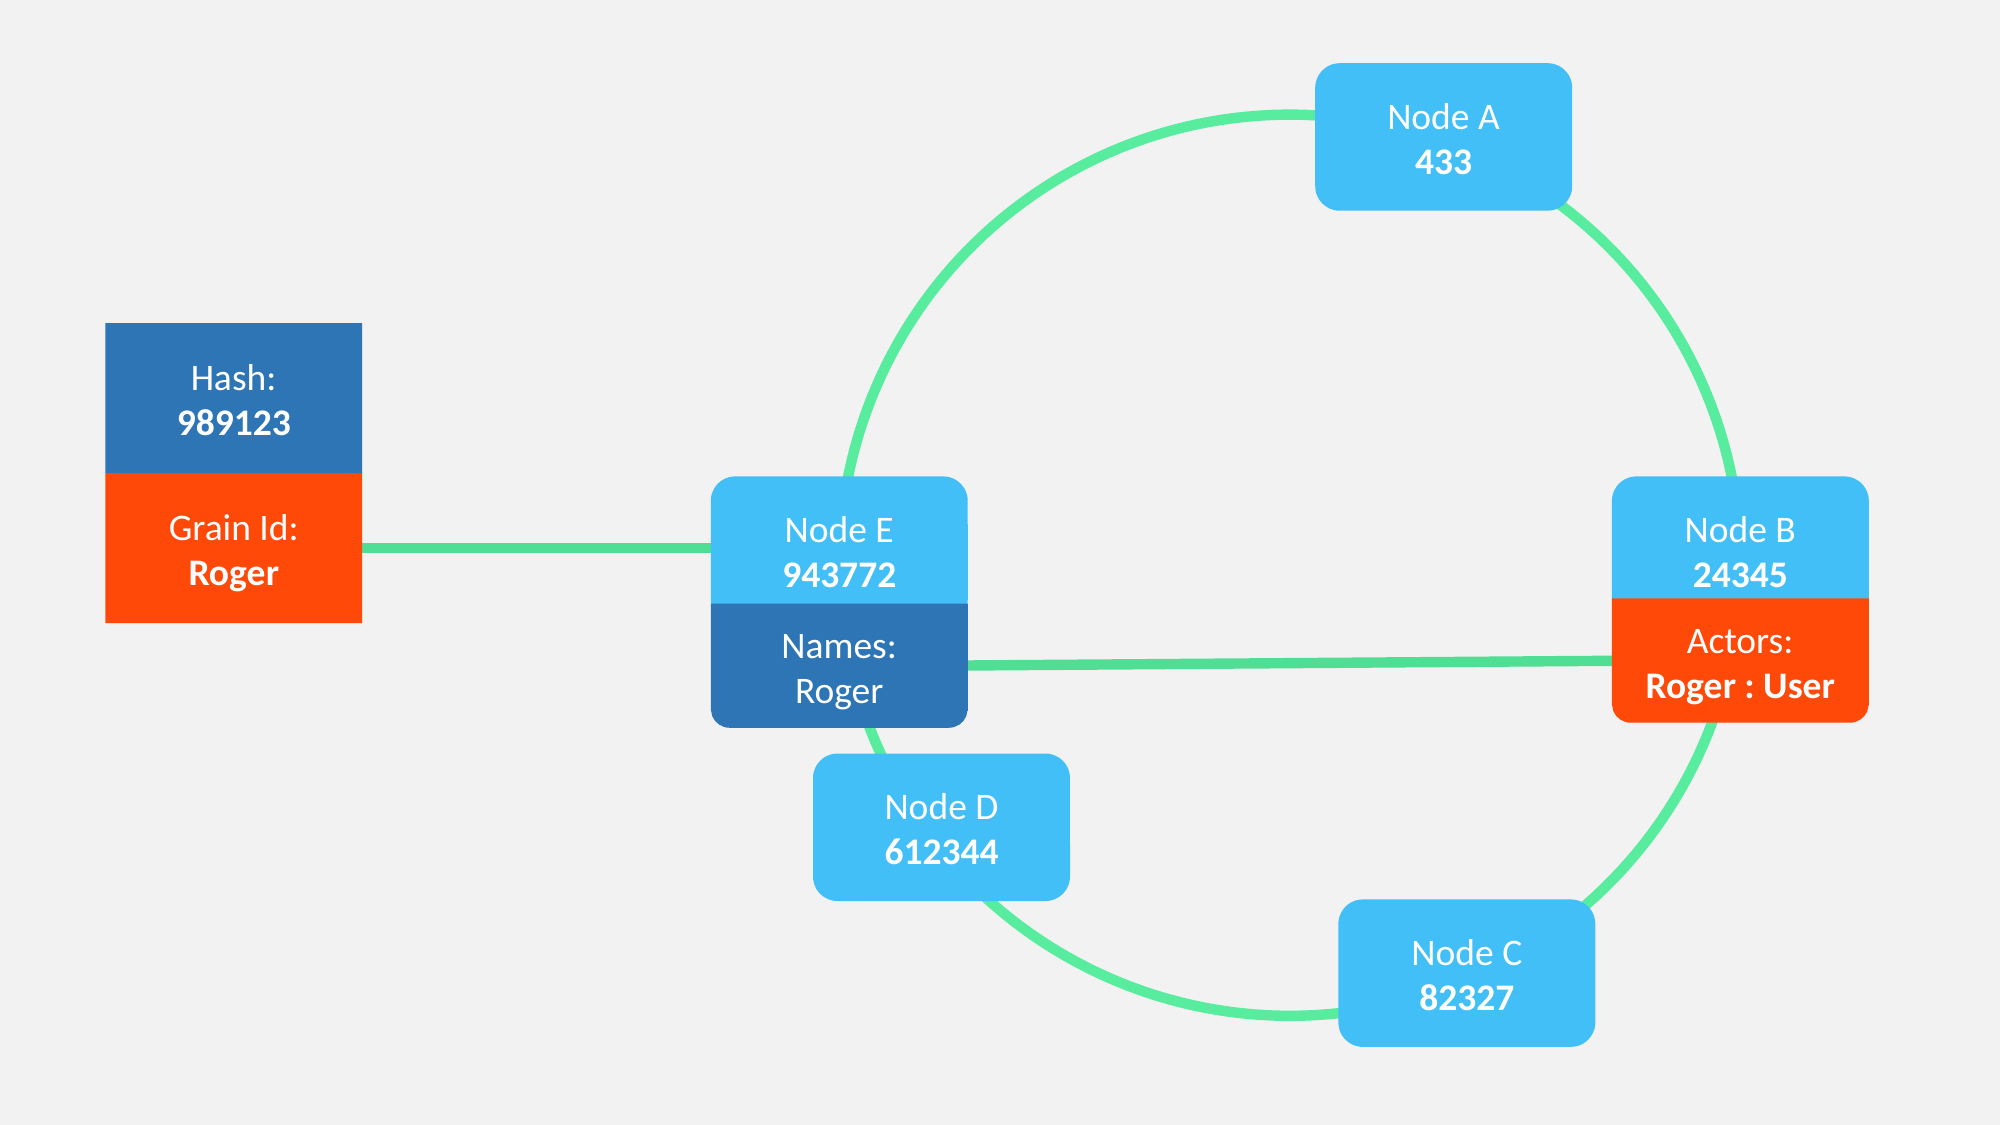

Node A
433

Hash:
989123
Grain Id:
Roger
Node E
943772
Node B
24345
Actors:
Roger : User
Names:
Roger
Node D
612344
Node C
82327